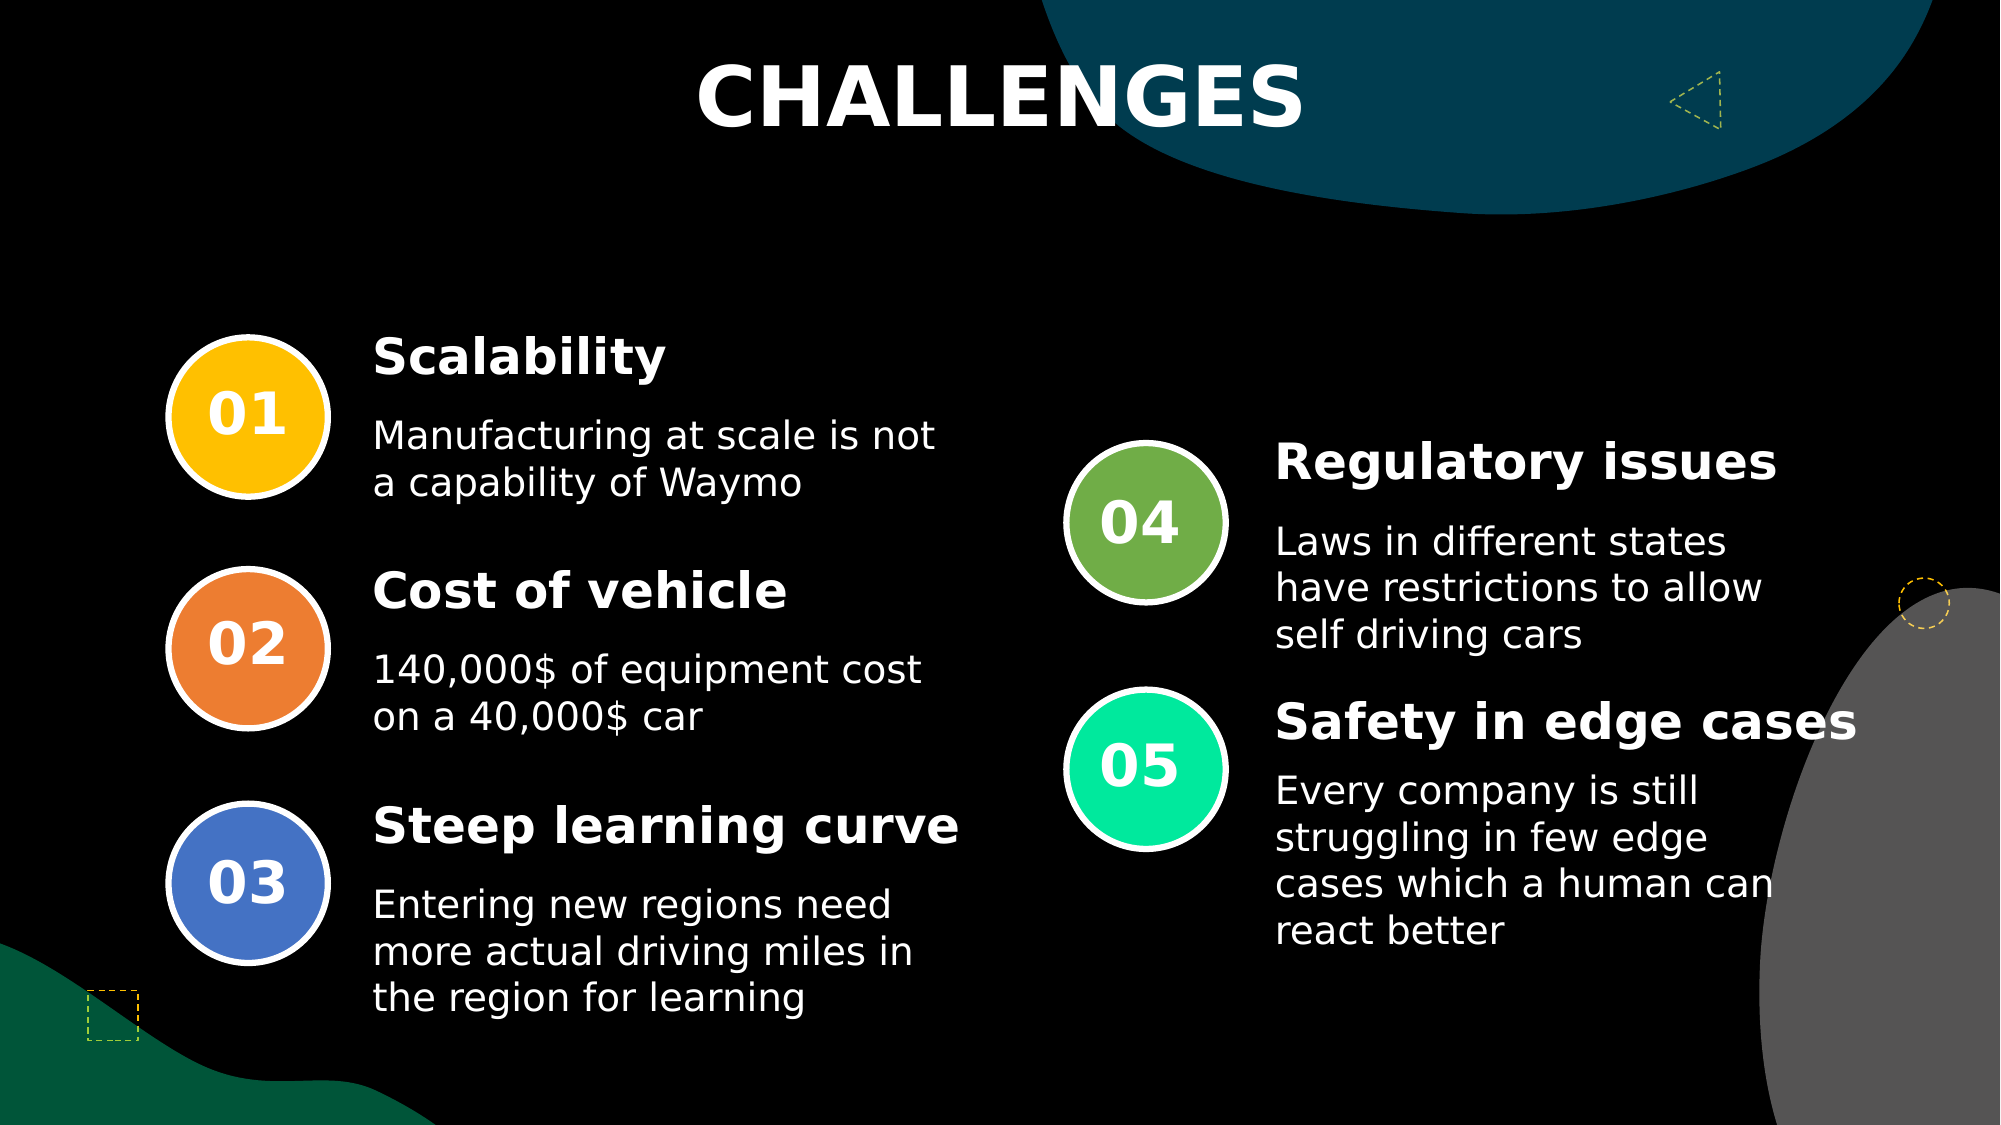

CHALLENGES
# Scalability

01
Manufacturing at scale is not a capability of Waymo
Regulatory issues

04
Laws in different states have restrictions to allow self driving cars
Cost of vehicle

02
140,000$ of equipment cost on a 40,000$ car
Safety in edge cases

05
Every company is still struggling in few edge cases which a human can react better
Steep learning curve

03
Entering new regions need more actual driving miles in the region for learning